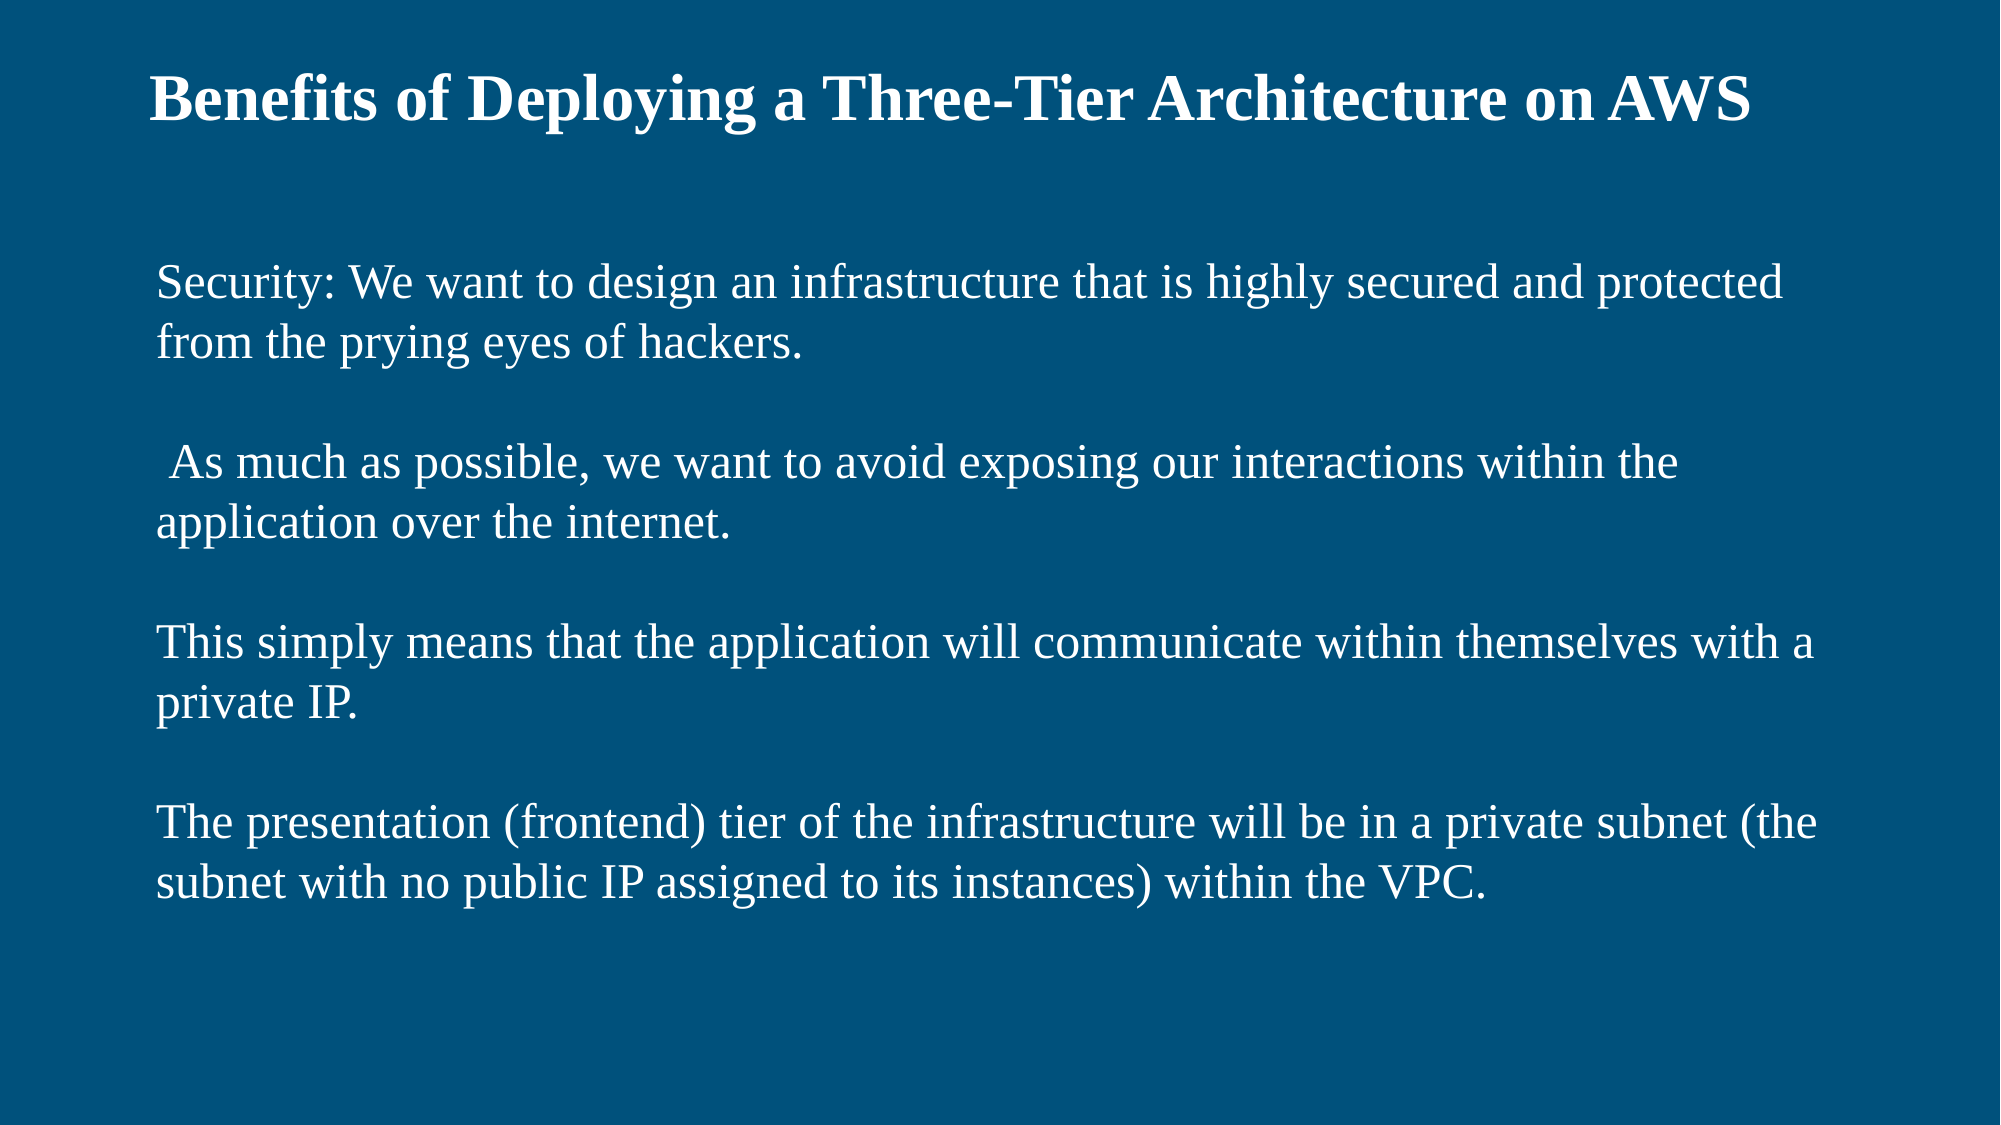

Benefits of Deploying a Three-Tier Architecture on AWS
Security: We want to design an infrastructure that is highly secured and protected from the prying eyes of hackers.

 As much as possible, we want to avoid exposing our interactions within the application over the internet.

This simply means that the application will communicate within themselves with a private IP.

The presentation (frontend) tier of the infrastructure will be in a private subnet (the subnet with no public IP assigned to its instances) within the VPC.